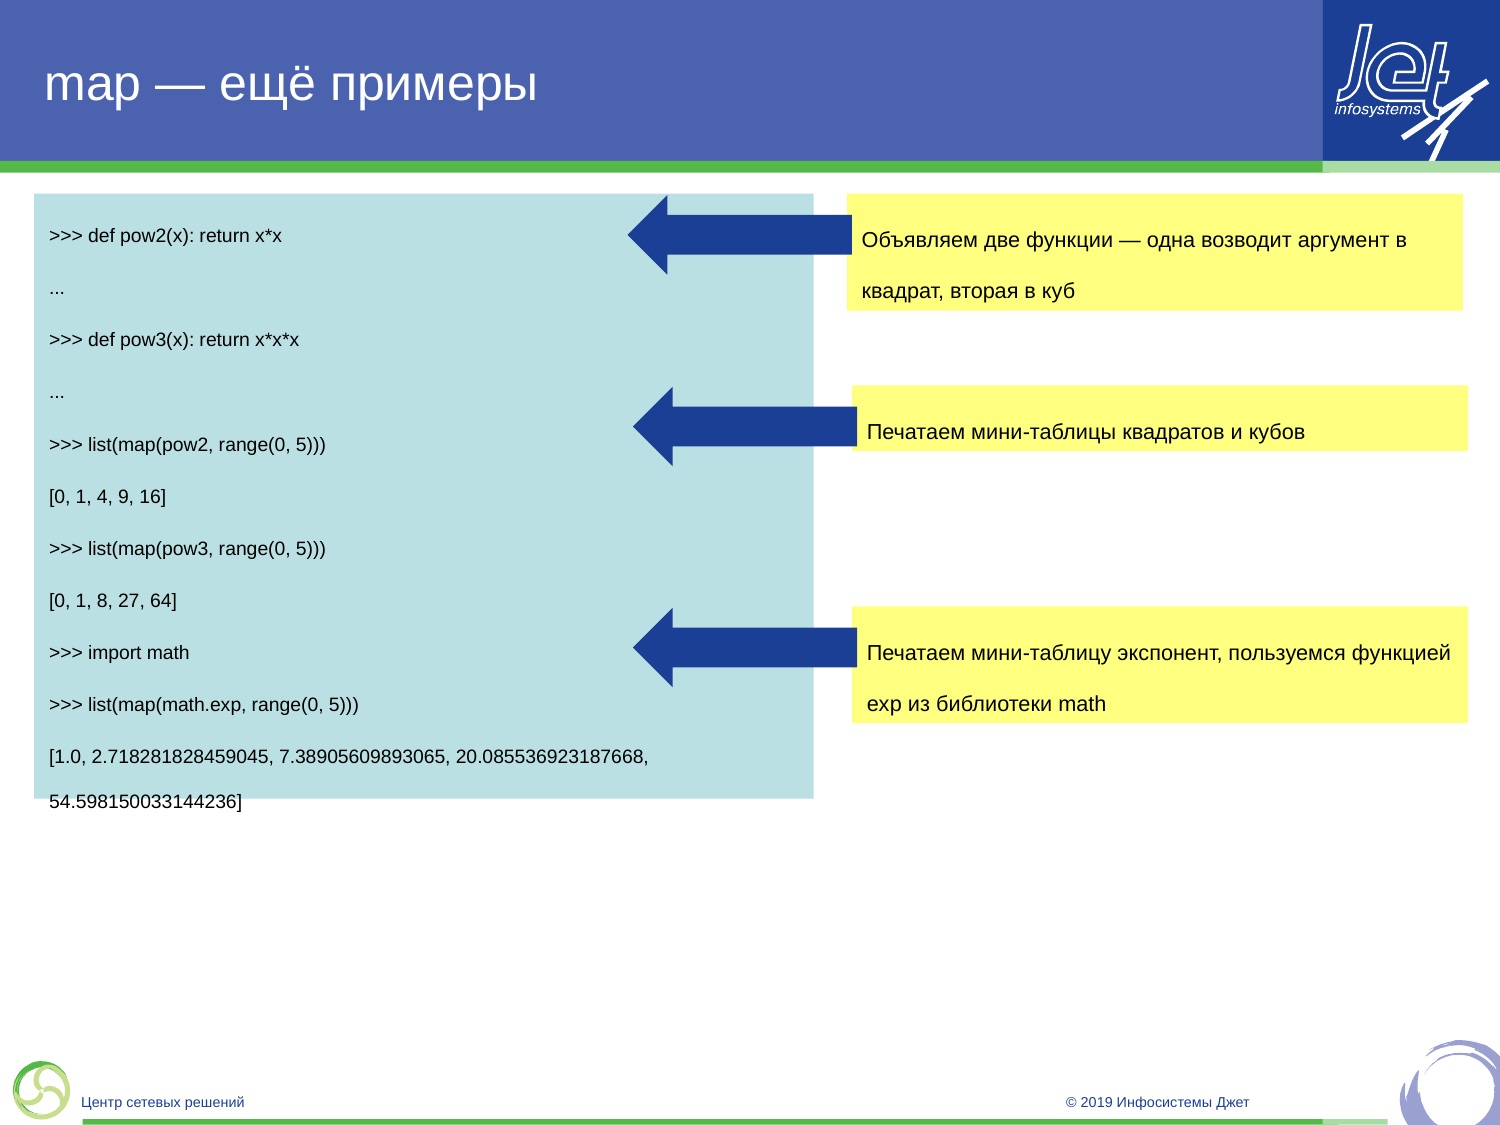

# map — ещё примеры
>>> def pow2(x): return x*x
...
>>> def pow3(x): return x*x*x
...
>>> list(map(pow2, range(0, 5)))
[0, 1, 4, 9, 16]
>>> list(map(pow3, range(0, 5)))
[0, 1, 8, 27, 64]
>>> import math
>>> list(map(math.exp, range(0, 5)))
[1.0, 2.718281828459045, 7.38905609893065, 20.085536923187668, 54.598150033144236]

Объявляем две функции — одна возводит аргумент в квадрат, вторая в куб

Печатаем мини-таблицы квадратов и кубов

Печатаем мини-таблицу экспонент, пользуемся функцией exp из библиотеки math